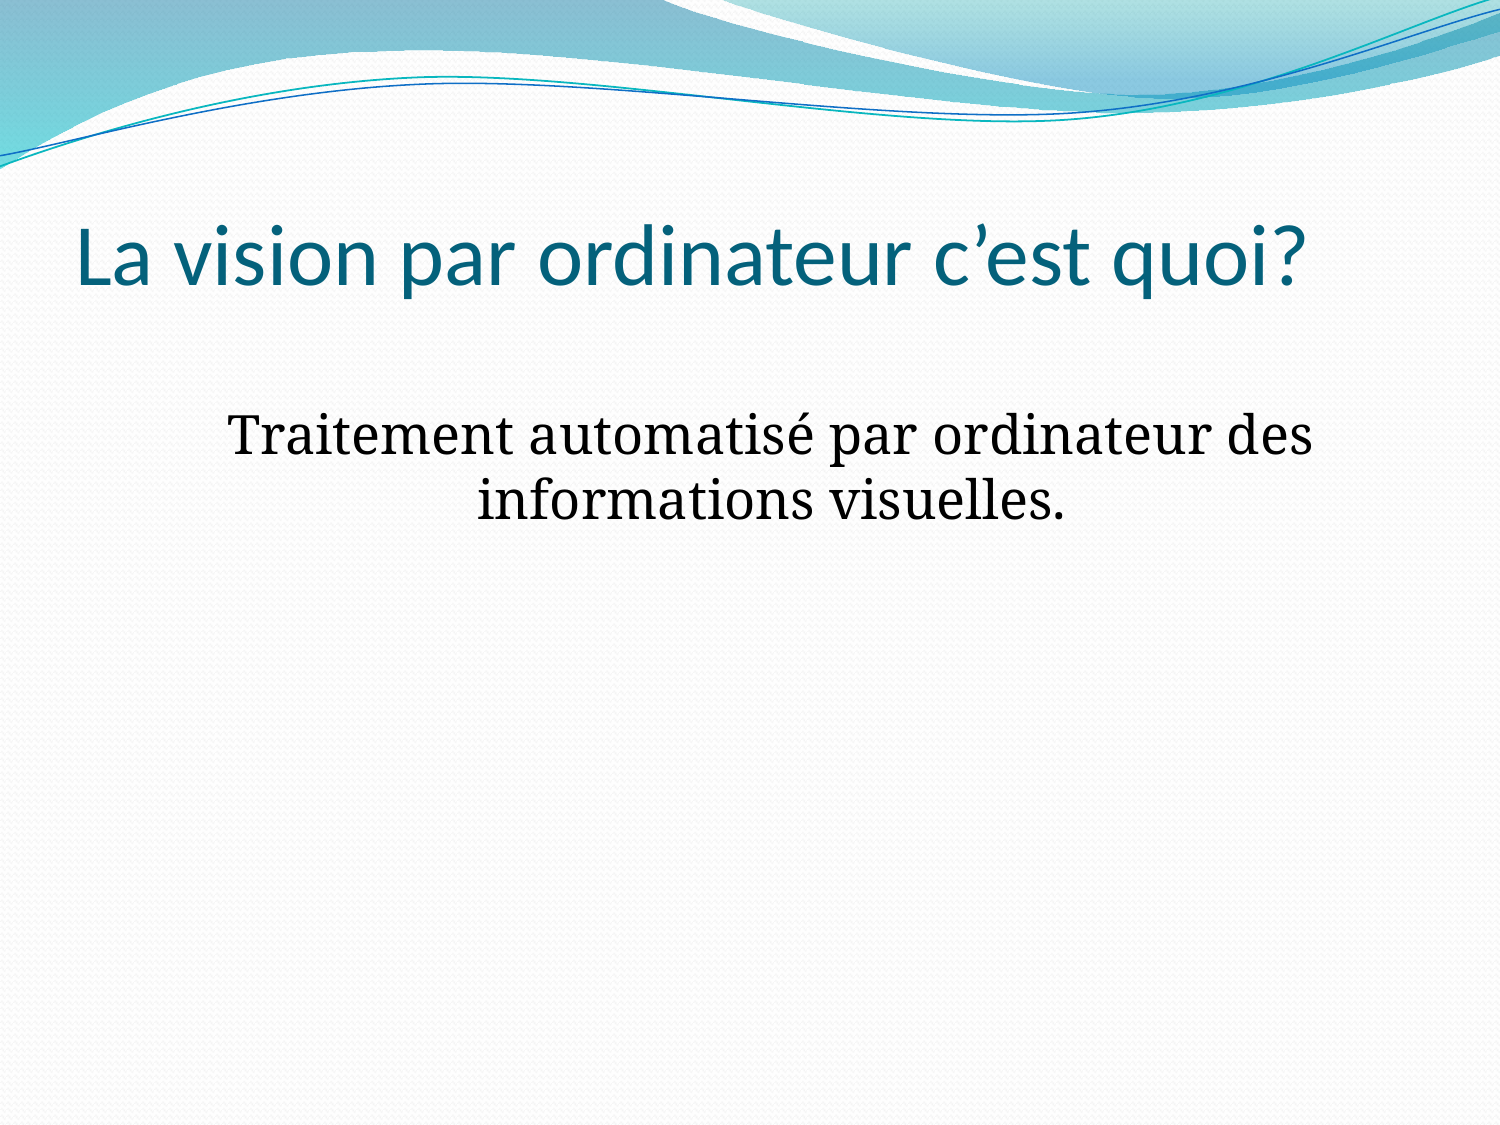

# La vision par ordinateur c’est quoi?

   Traitement automatisé par ordinateur des informations visuelles.